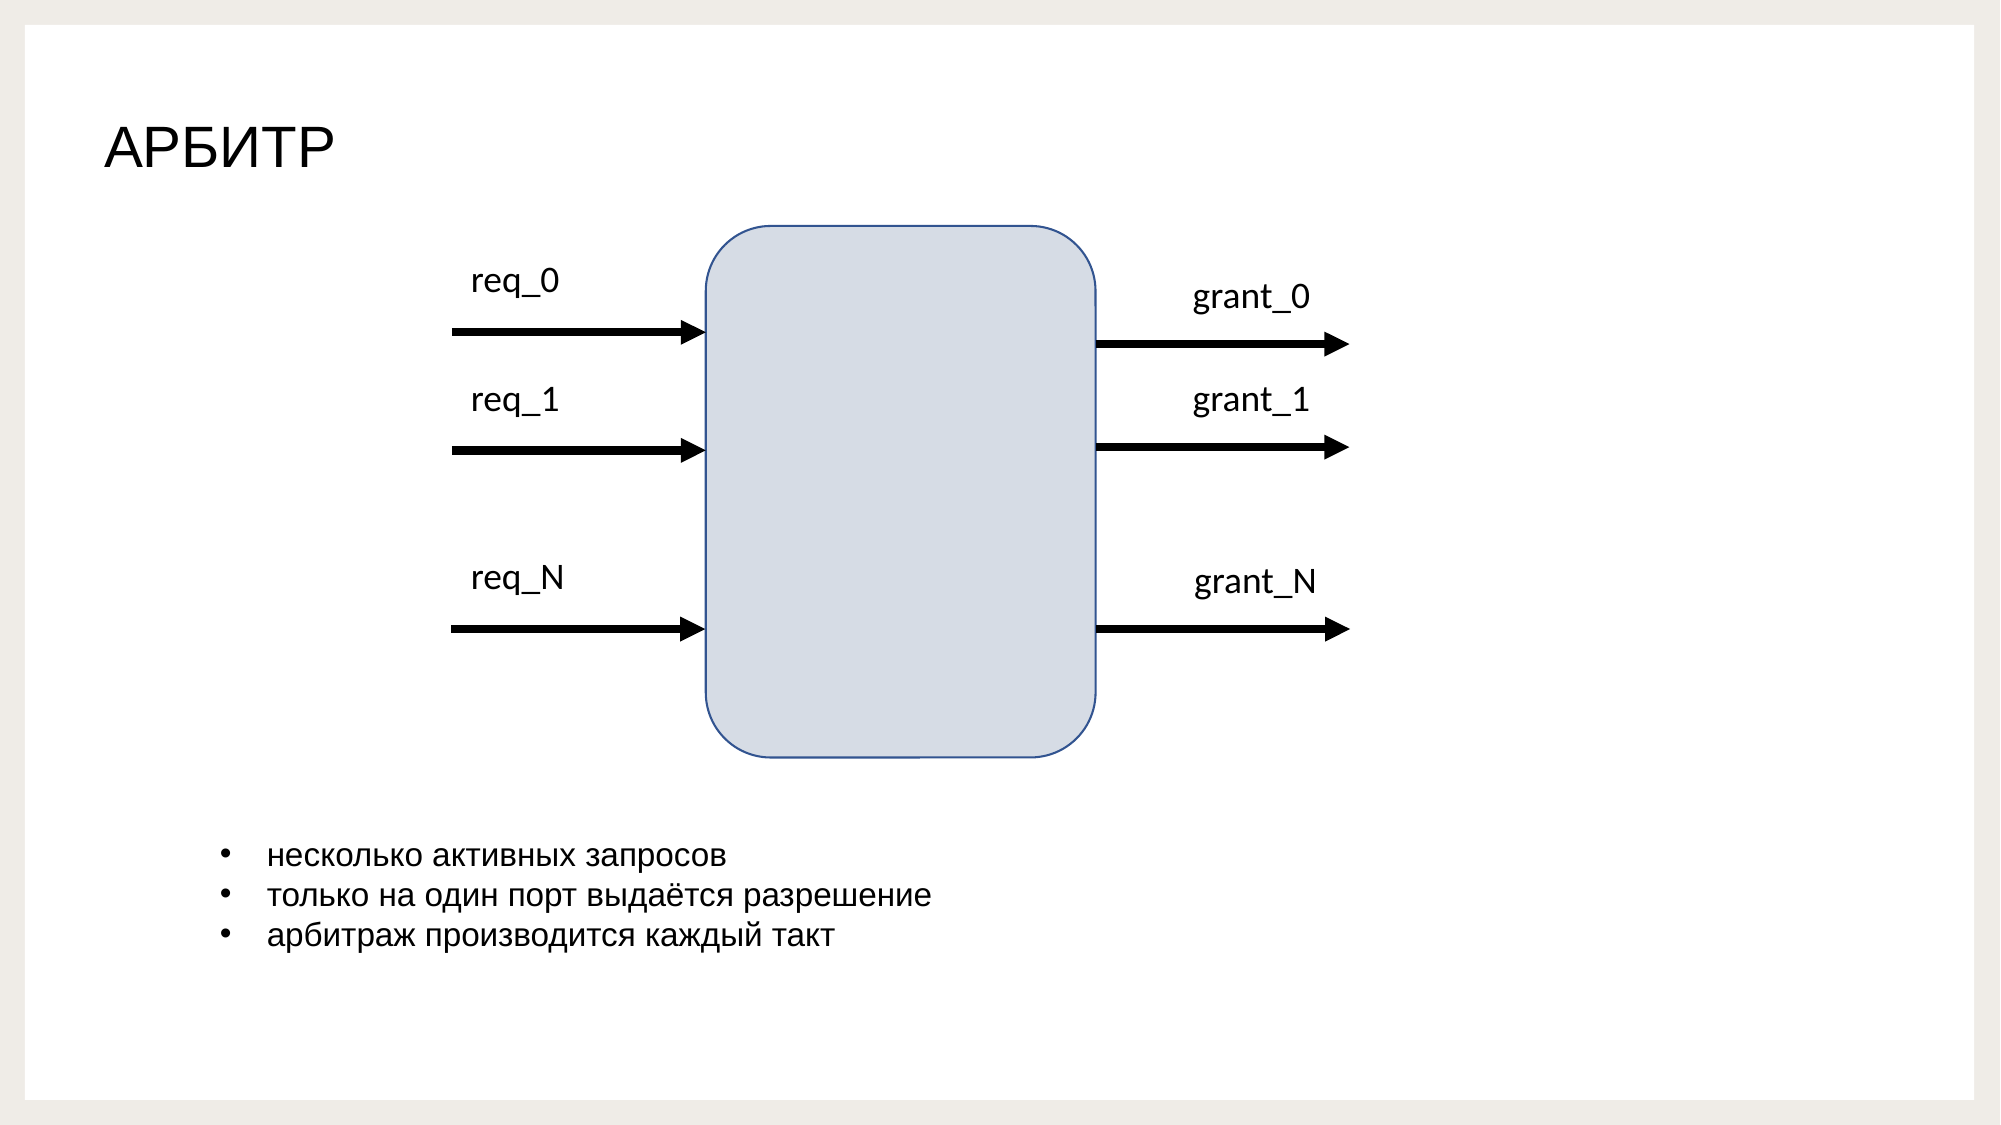

АРБИТР

req_0
grant_0
req_1
grant_1
req_N
grant_N
несколько активных запросов
только на один порт выдаётся разрешение
арбитраж производится каждый такт